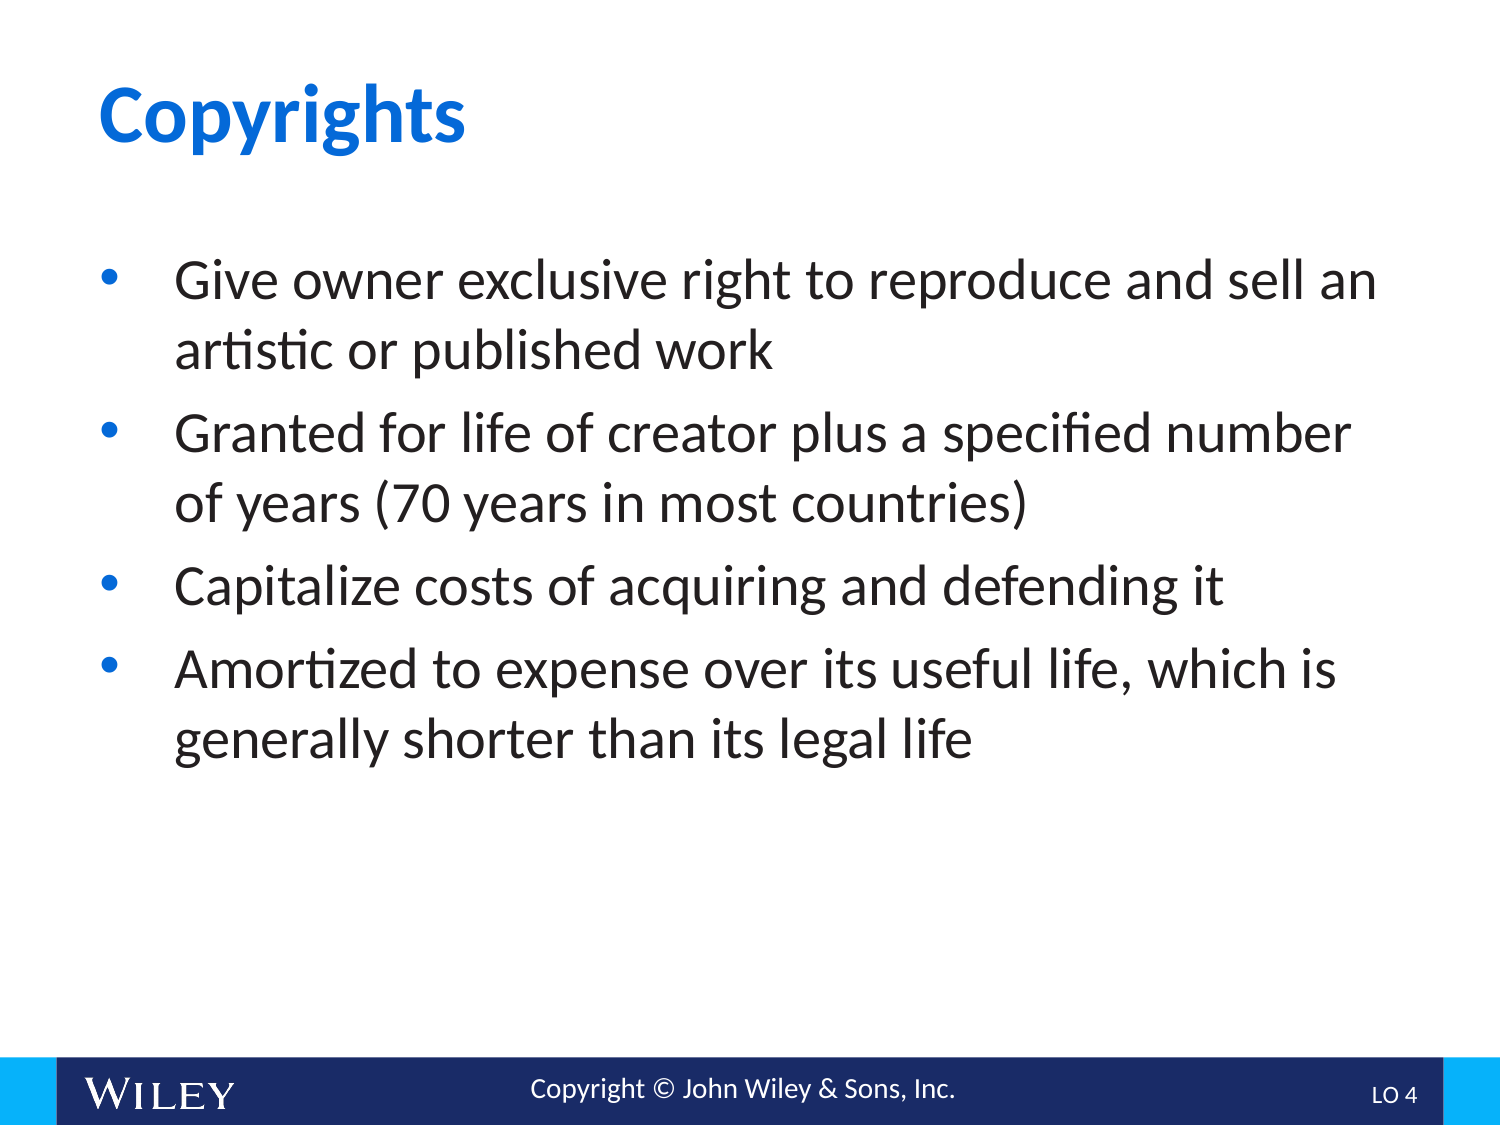

# Copyrights
Give owner exclusive right to reproduce and sell an artistic or published work
Granted for life of creator plus a specified number of years (70 years in most countries)
Capitalize costs of acquiring and defending it
Amortized to expense over its useful life, which is generally shorter than its legal life
L O 4